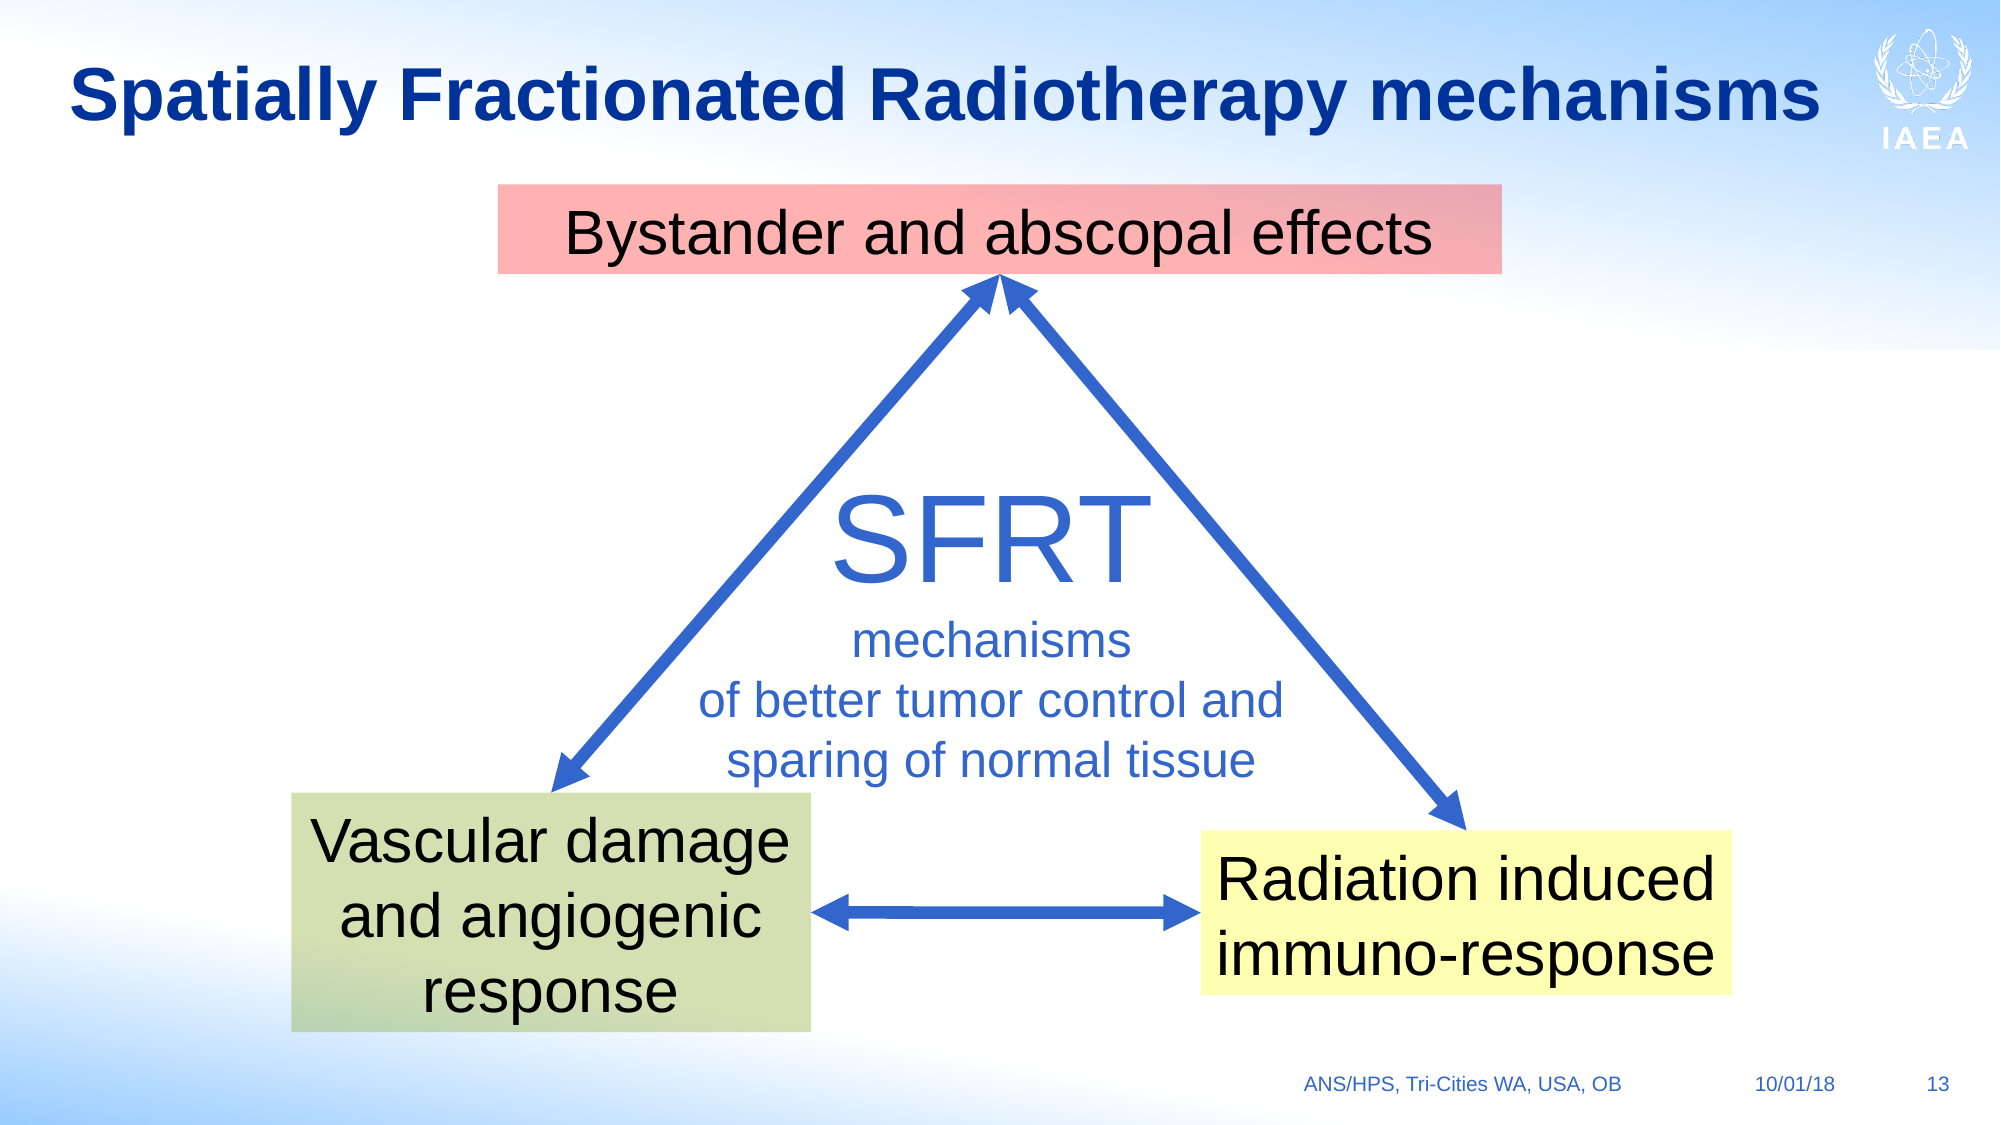

# Spatially Fractionated Radiotherapy mechanisms
Bystander and abscopal effects
SFRT
mechanisms
of better tumor control and sparing of normal tissue
Vascular damage
and angiogenic response
Radiation induced immuno-response
ANS/HPS, Tri-Cities WA, USA, OB
10/01/18
13